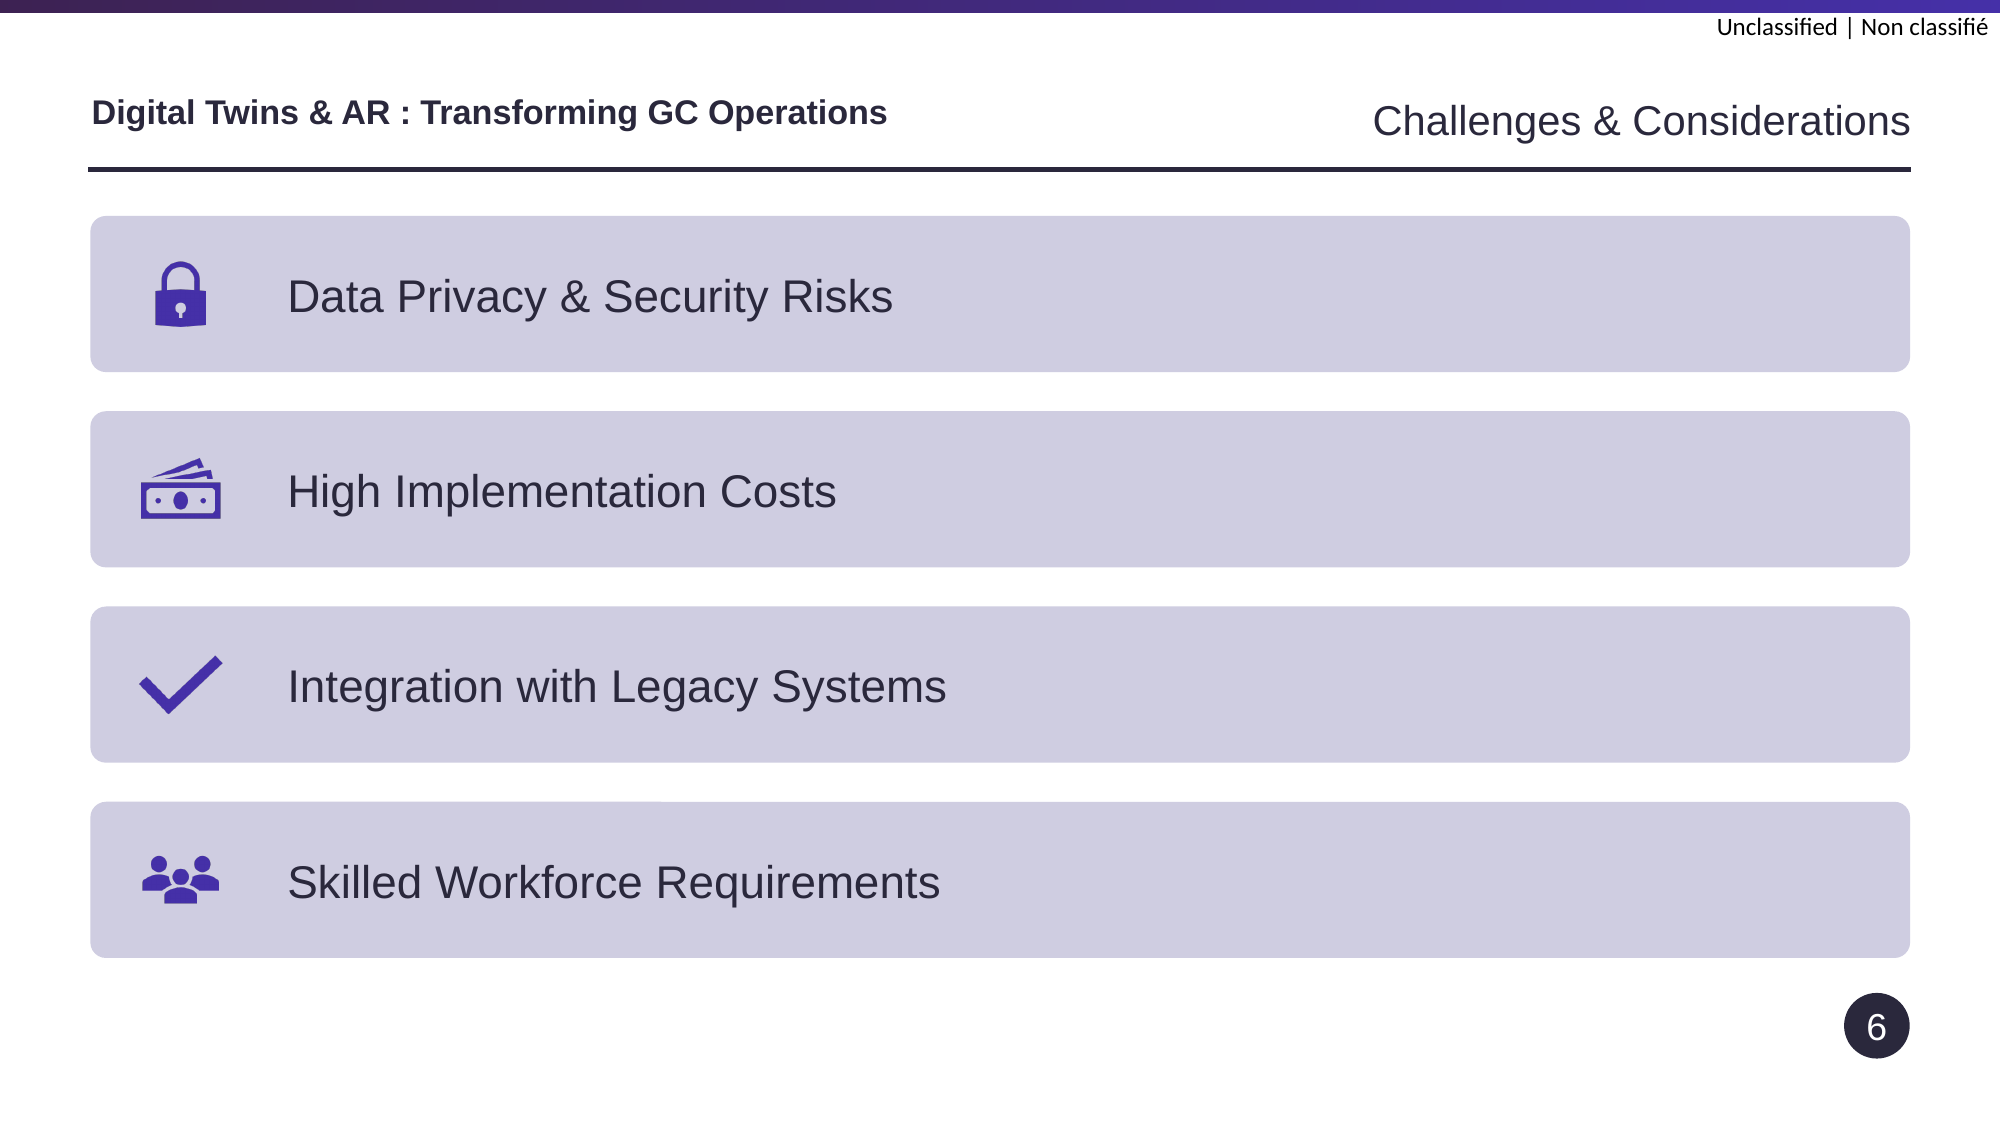

Challenges & Considerations
# Digital Twins & AR : Transforming GC Operations
Data Privacy & Security Risks
High Implementation Costs
Integration with Legacy Systems
Skilled Workforce Requirements
6